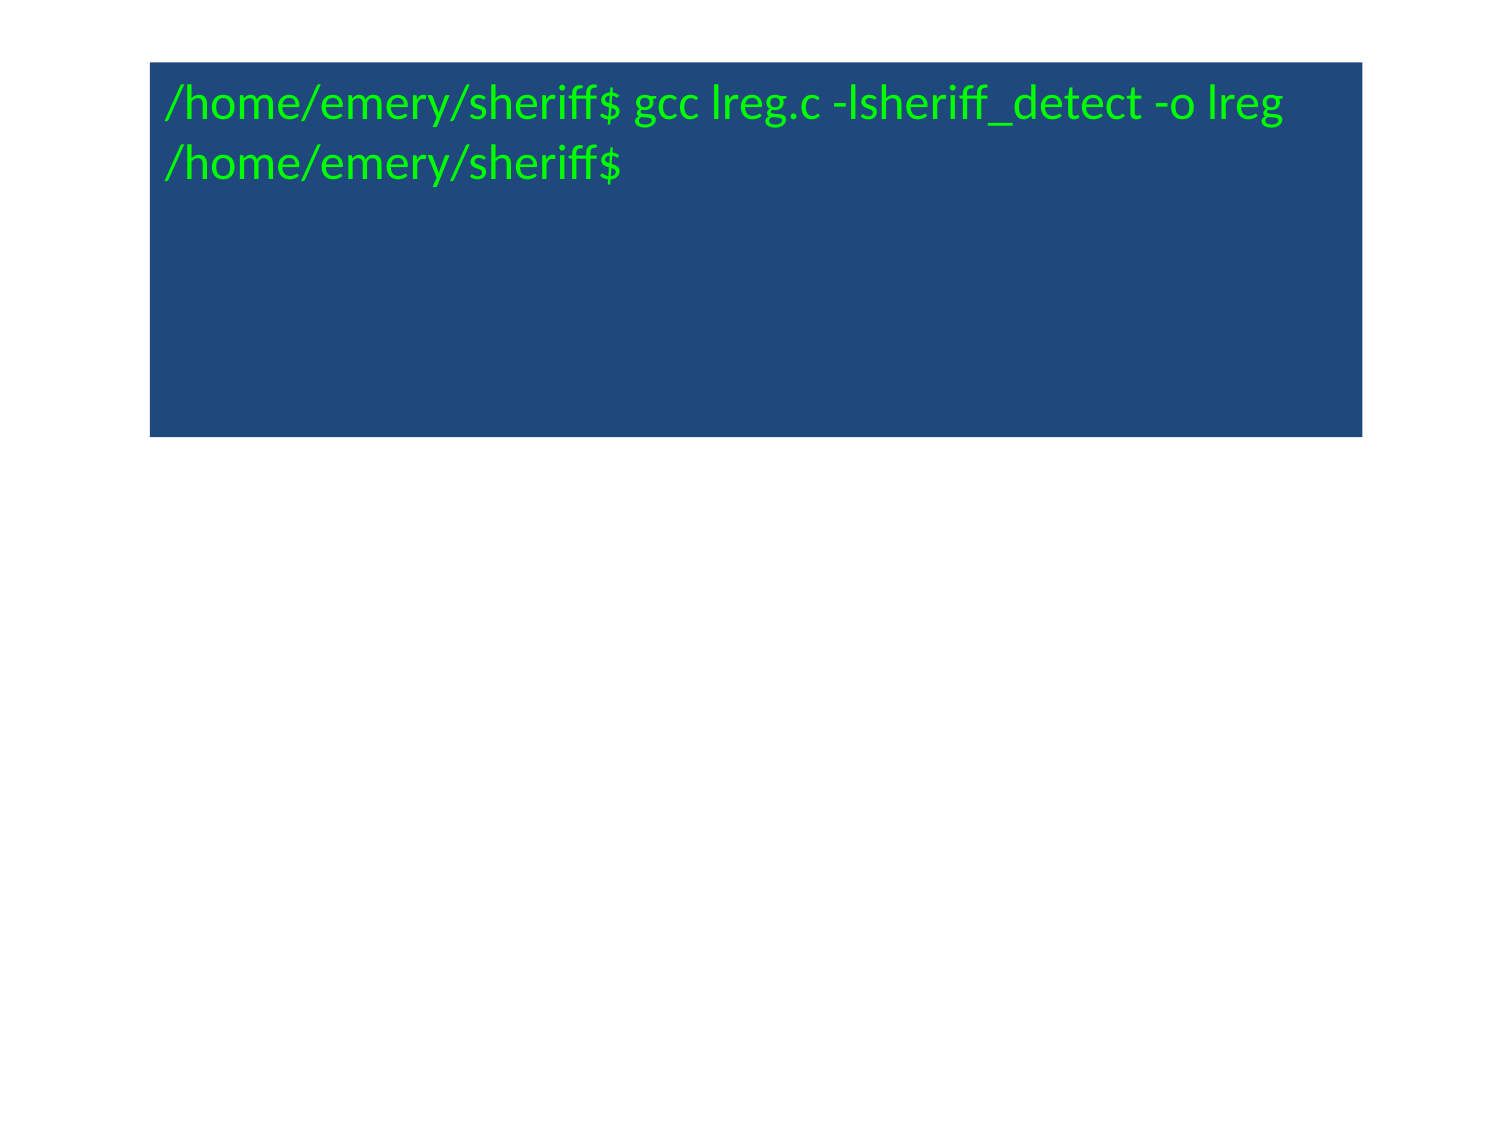

/home/emery/sheriff$ gcc lreg.c -lsheriff_detect -o lreg
/home/emery/sheriff$